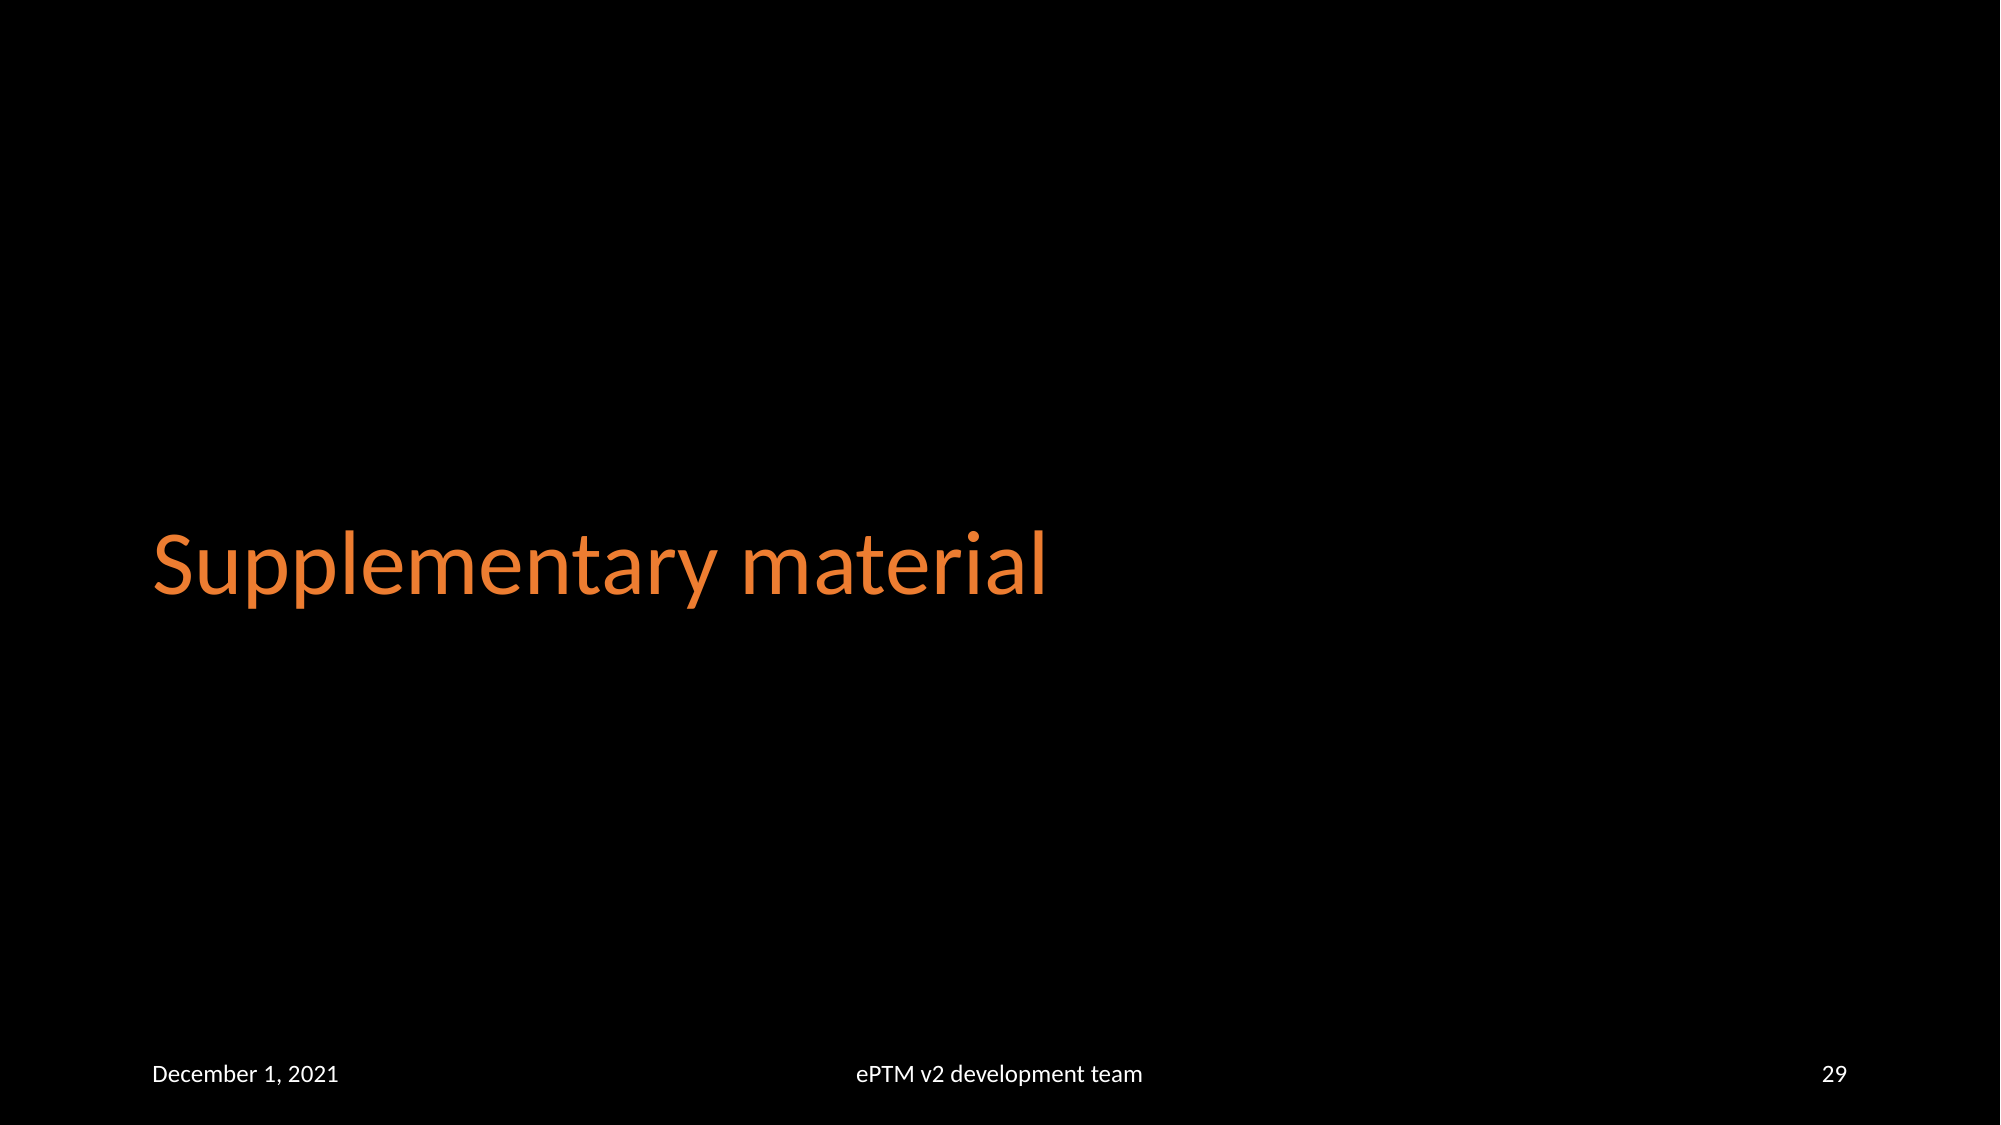

# Supplementary material
December 1, 2021
ePTM v2 development team
29